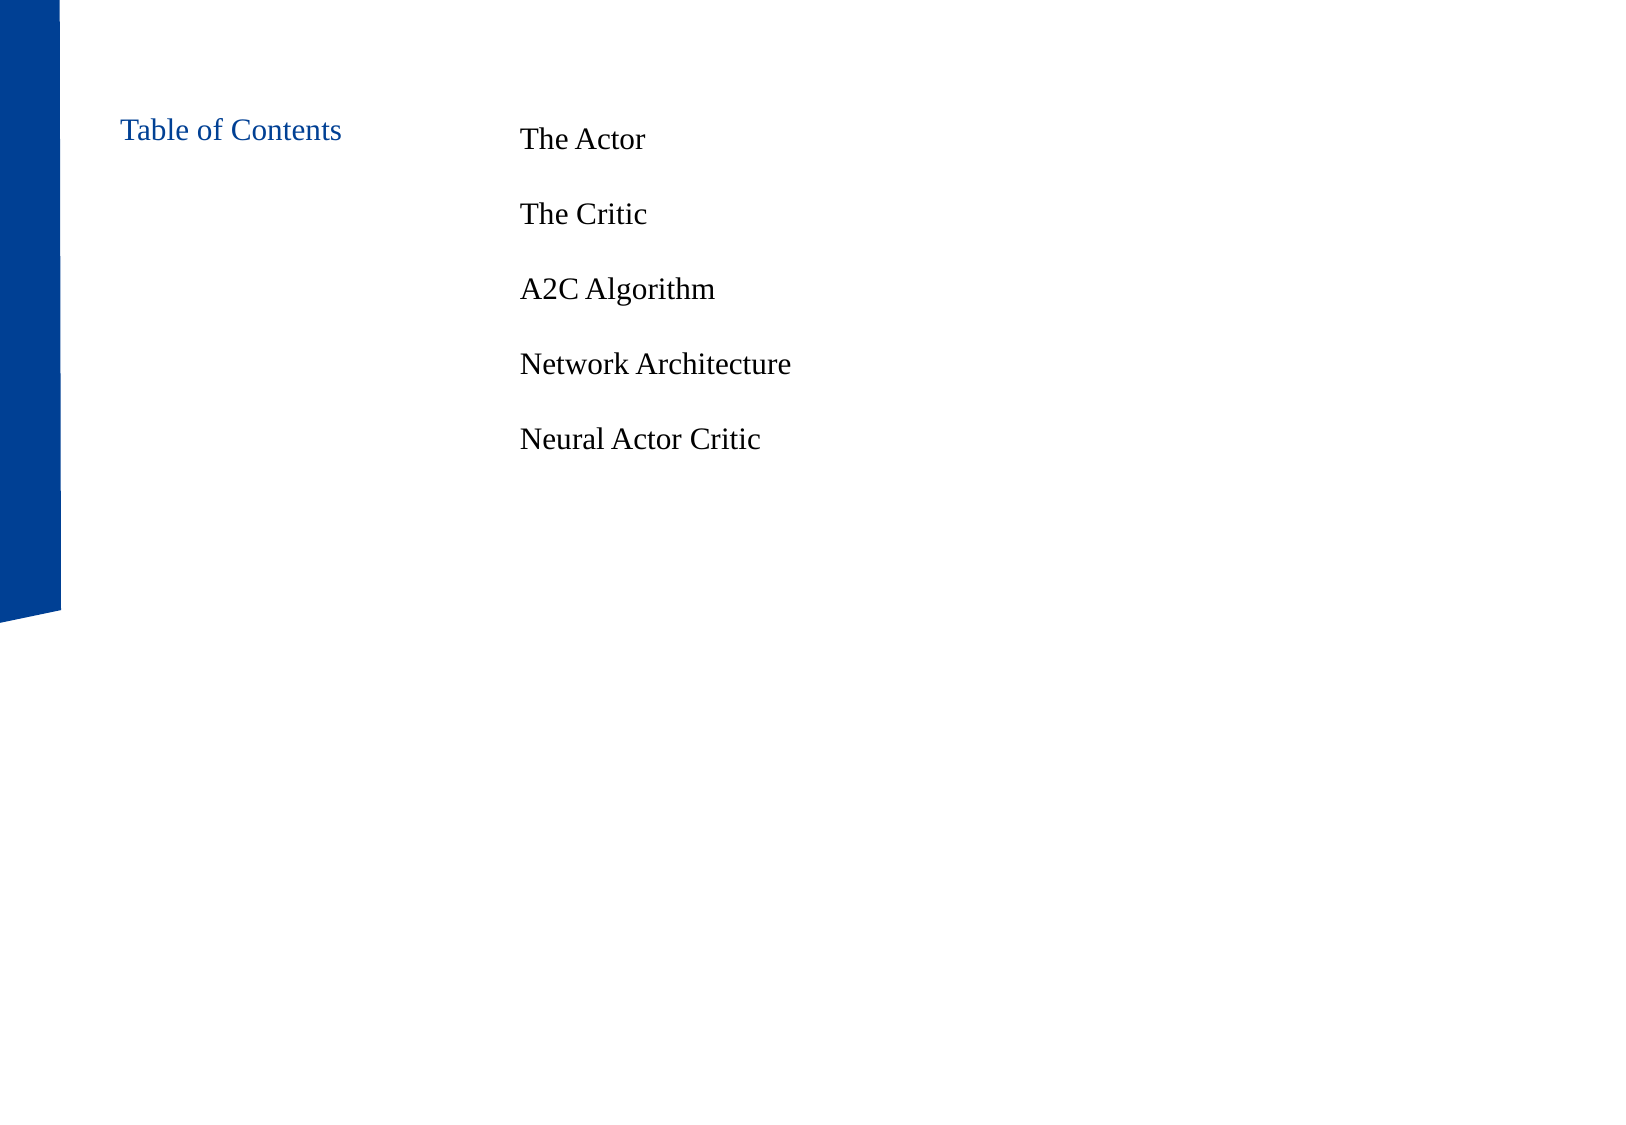

The Actor
The Critic
A2C Algorithm
Network Architecture
Neural Actor Critic
Table of Contents